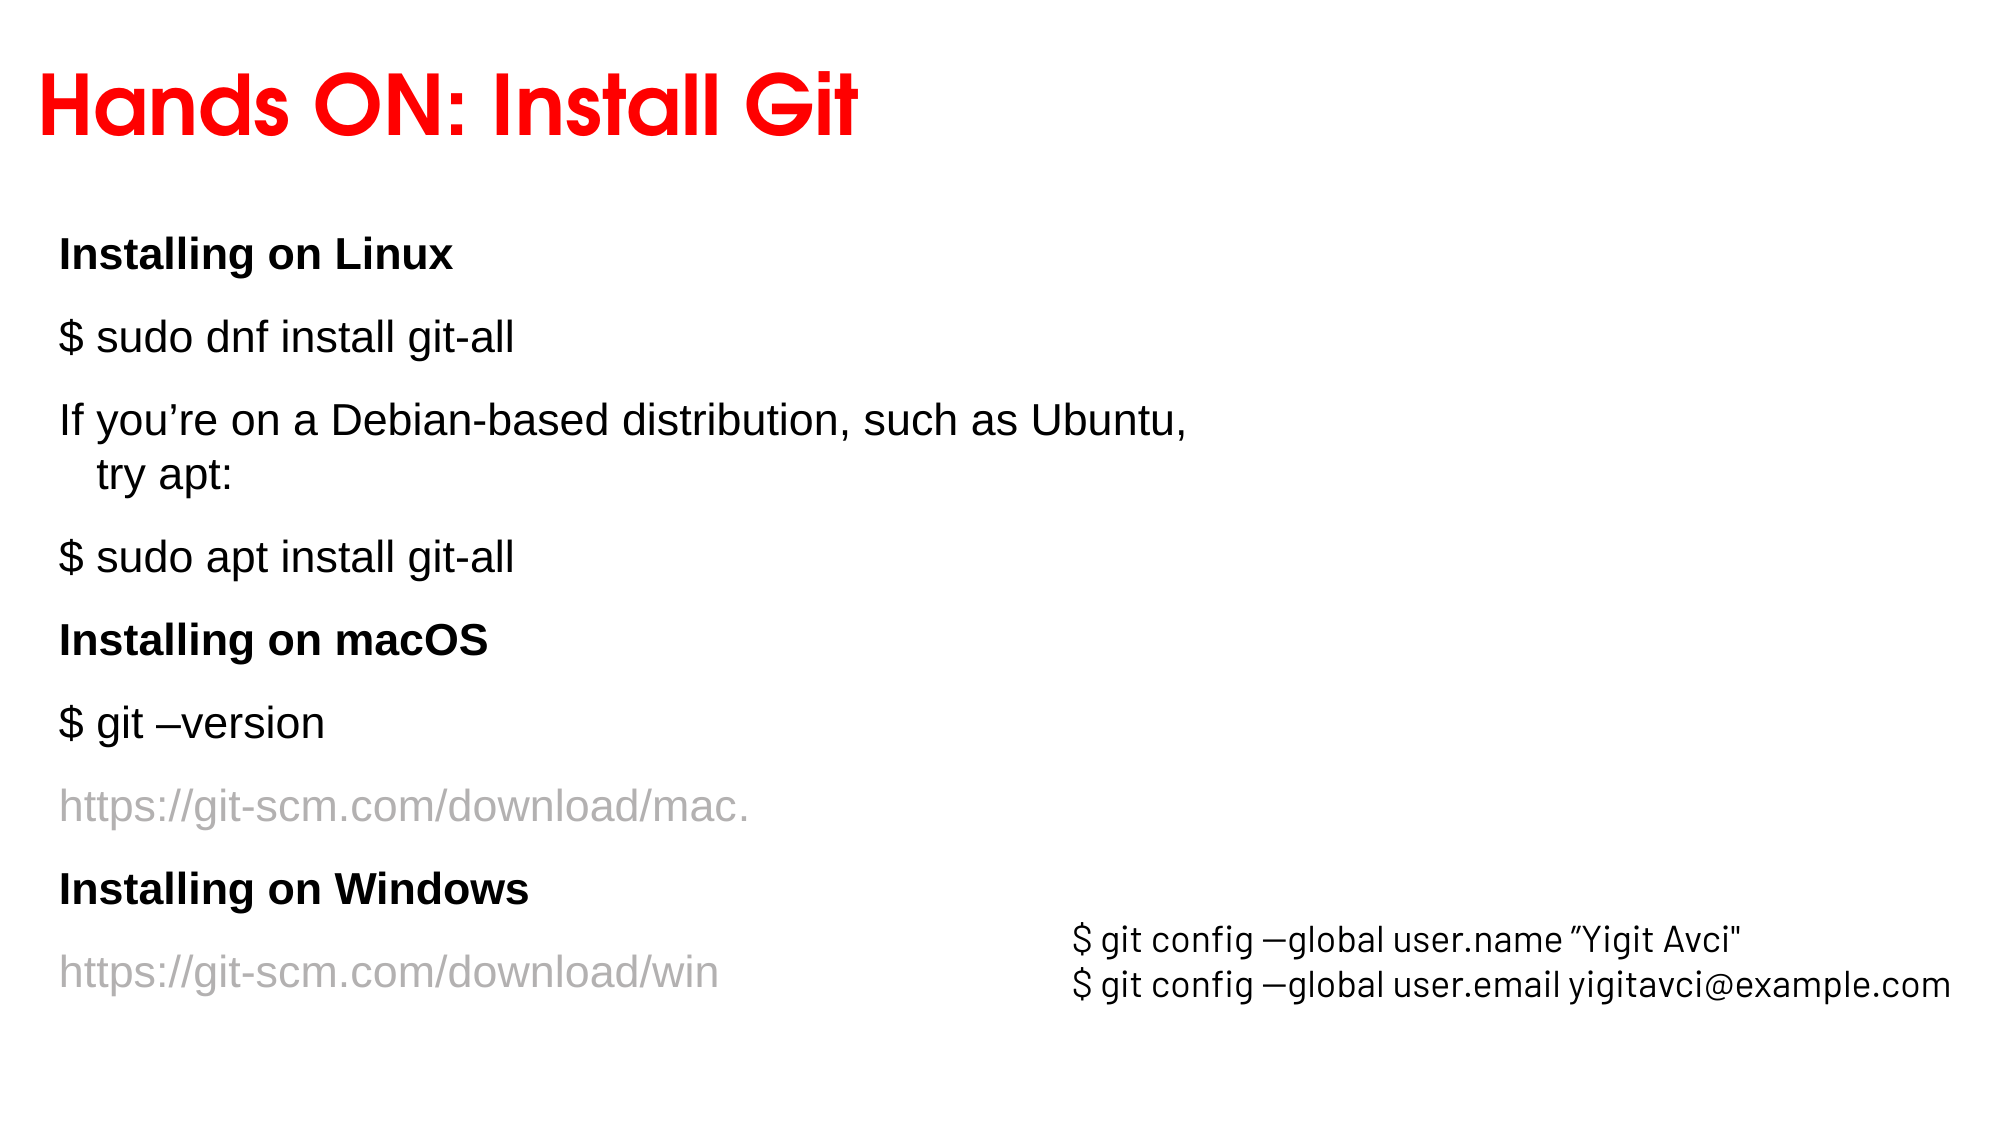

# Hands ON: Install Git
Installing on Linux
$ sudo dnf install git-all
If you’re on a Debian-based distribution, such as Ubuntu, try apt:
$ sudo apt install git-all
Installing on macOS
$ git –version
https://git-scm.com/download/mac.
Installing on Windows
https://git-scm.com/download/win

$ git config --global user.name ”Yigit Avci"
$ git config --global user.email yigitavci@example.com